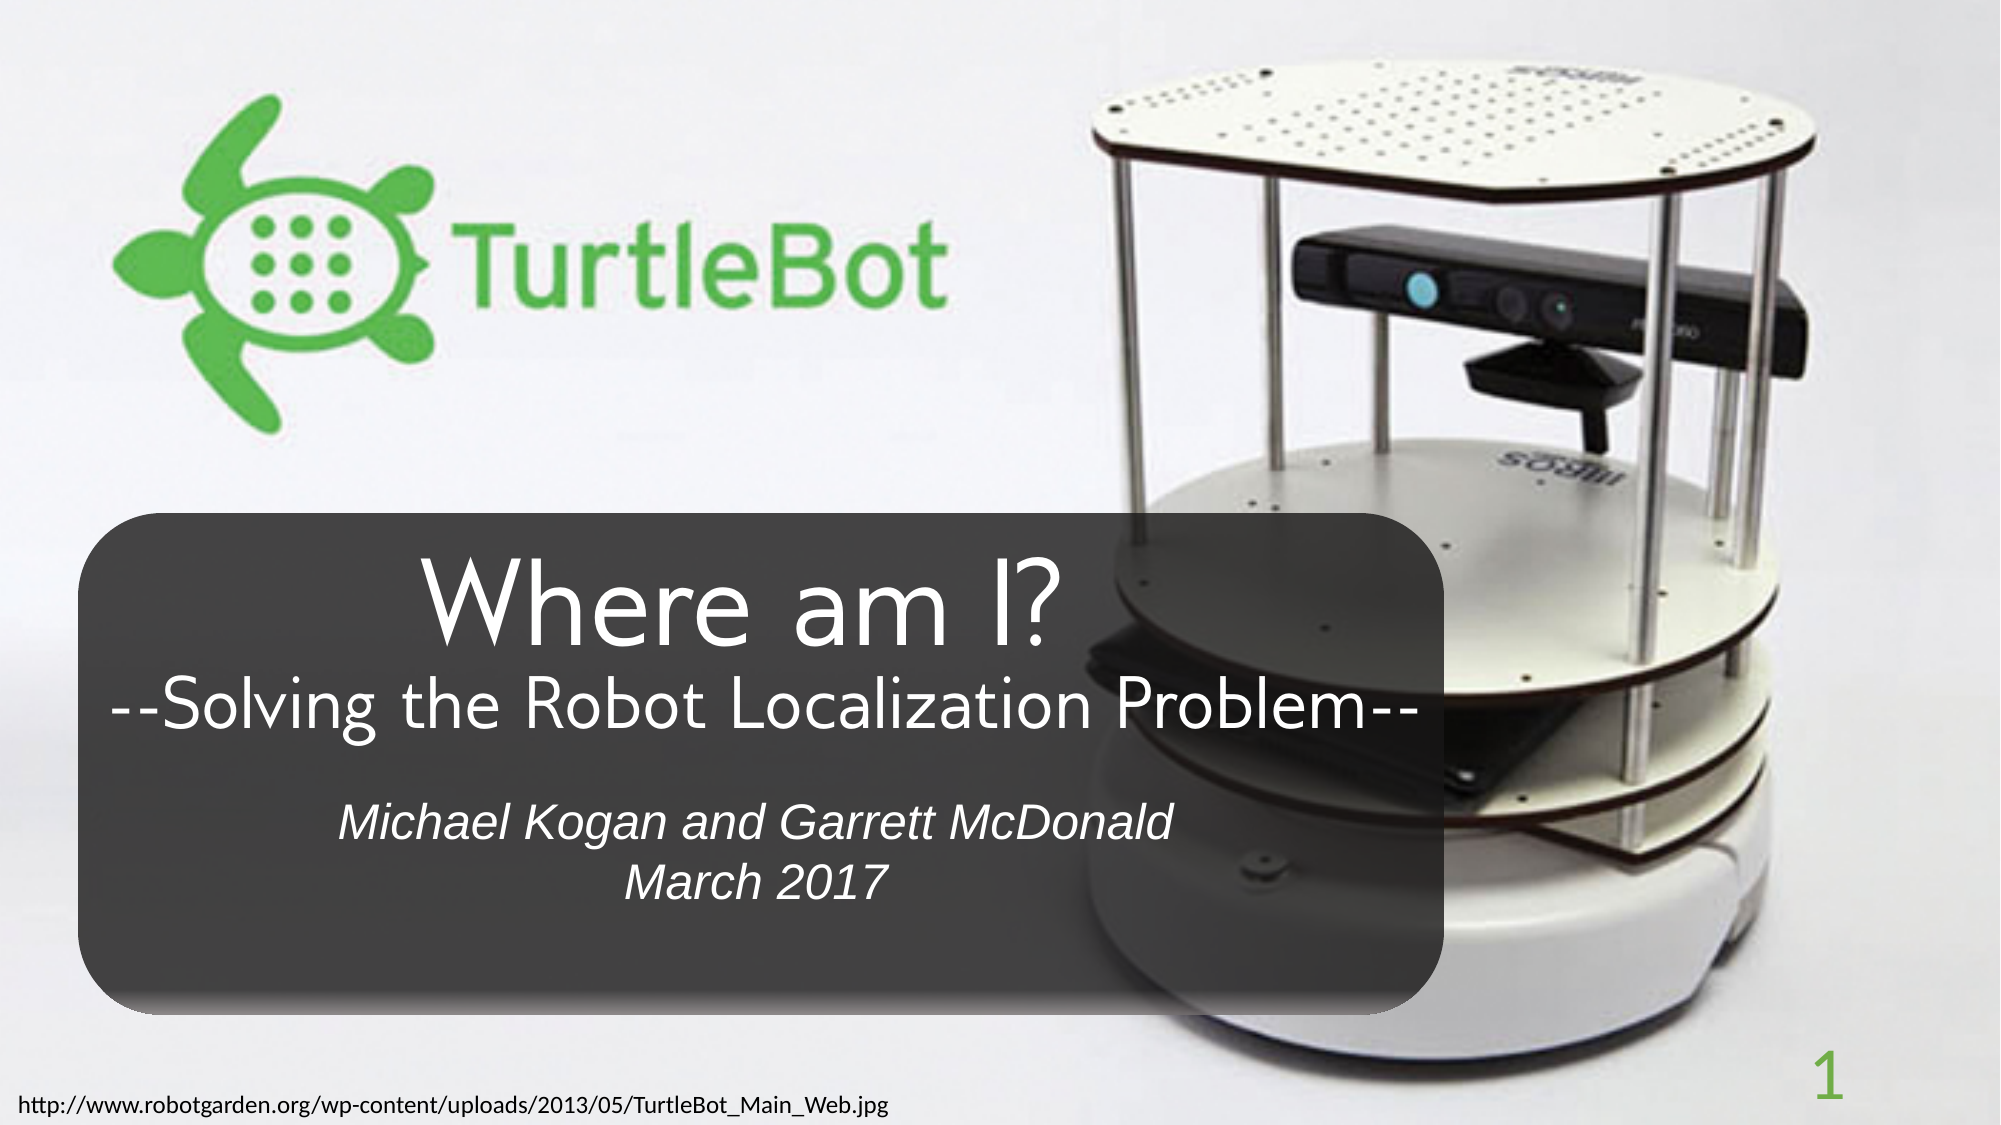

Where am I?

--Solving the Robot Localization Problem--
Michael Kogan and Garrett McDonald March 2017
1
http://www.robotgarden.org/wp-content/uploads/2013/05/TurtleBot_Main_Web.jpg